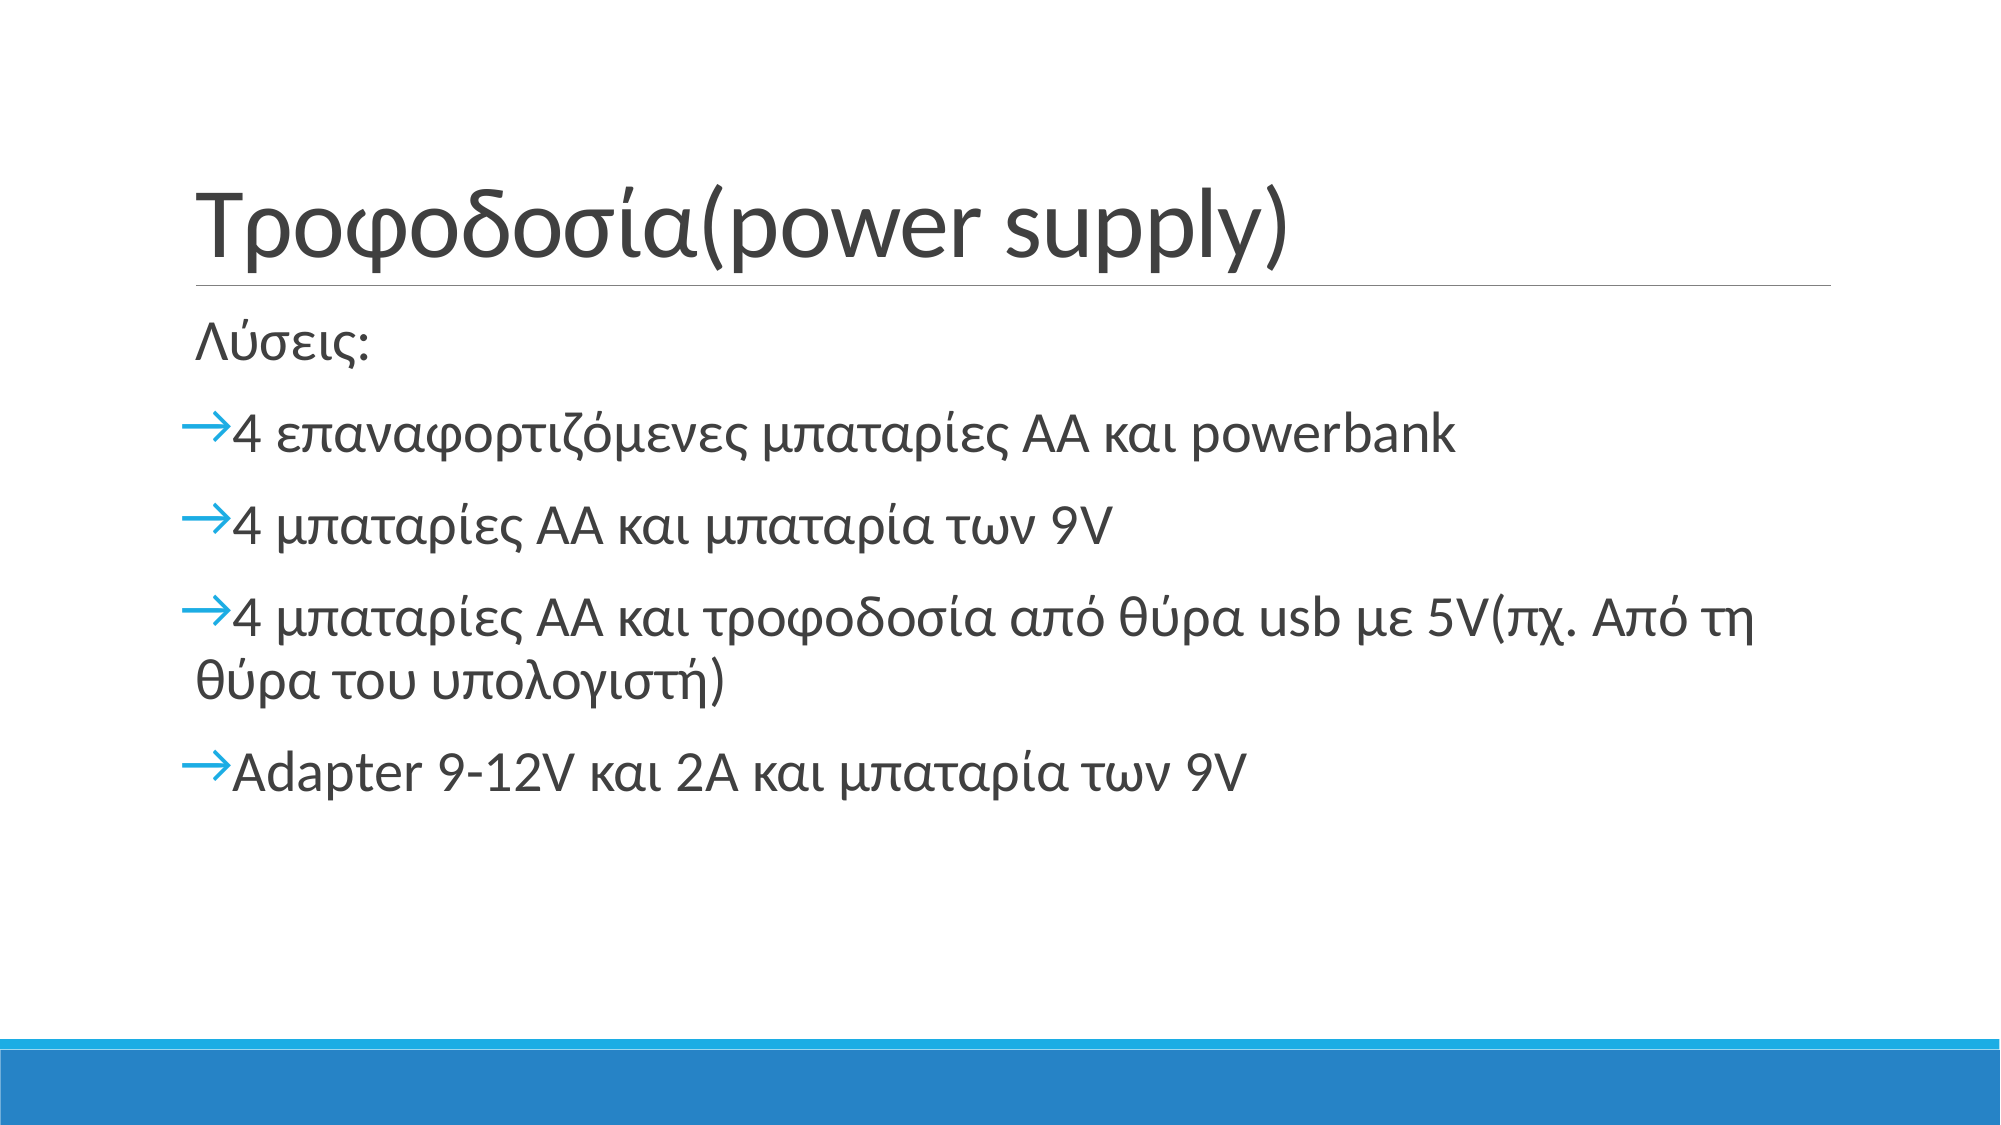

# Τροφοδοσία(power supply)
Λύσεις:
4 επαναφορτιζόμενες μπαταρίες ΑΑ και powerbank
4 μπαταρίες ΑΑ και μπαταρία των 9V
4 μπαταρίες ΑΑ και τροφοδοσία από θύρα usb με 5V(πχ. Από τη θύρα του υπολογιστή)
Adapter 9-12V και 2Α και μπαταρία των 9V